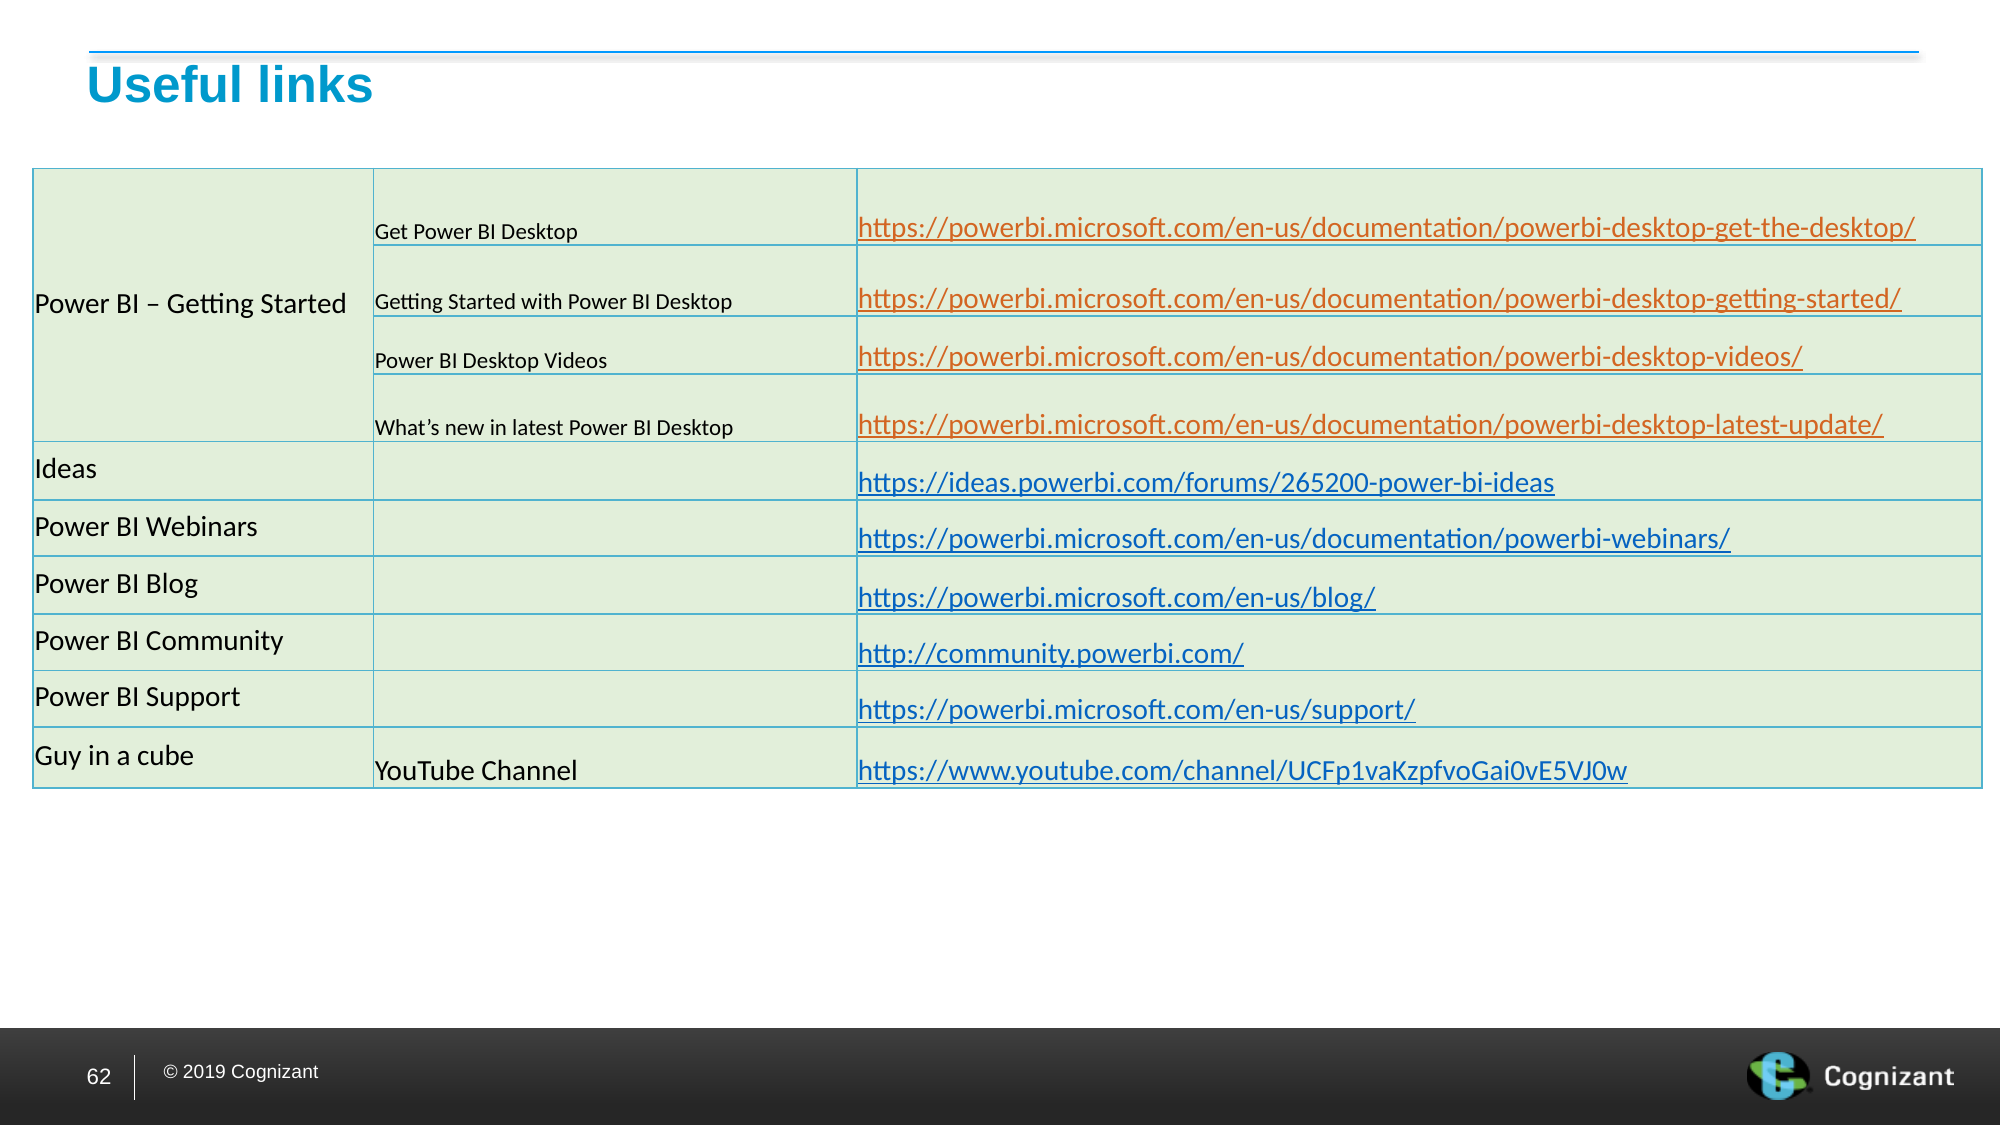

# Useful links
| Power BI – Getting Started | Get Power BI Desktop | https://powerbi.microsoft.com/en-us/documentation/powerbi-desktop-get-the-desktop/ |
| --- | --- | --- |
|  | Getting Started with Power BI Desktop | https://powerbi.microsoft.com/en-us/documentation/powerbi-desktop-getting-started/ |
|  | Power BI Desktop Videos | https://powerbi.microsoft.com/en-us/documentation/powerbi-desktop-videos/ |
|  | What’s new in latest Power BI Desktop | https://powerbi.microsoft.com/en-us/documentation/powerbi-desktop-latest-update/ |
| Ideas |  | https://ideas.powerbi.com/forums/265200-power-bi-ideas |
| Power BI Webinars |  | https://powerbi.microsoft.com/en-us/documentation/powerbi-webinars/ |
| Power BI Blog |  | https://powerbi.microsoft.com/en-us/blog/ |
| Power BI Community |  | http://community.powerbi.com/ |
| Power BI Support |  | https://powerbi.microsoft.com/en-us/support/ |
| Guy in a cube | YouTube Channel | https://www.youtube.com/channel/UCFp1vaKzpfvoGai0vE5VJ0w |
Why Tableau?
62